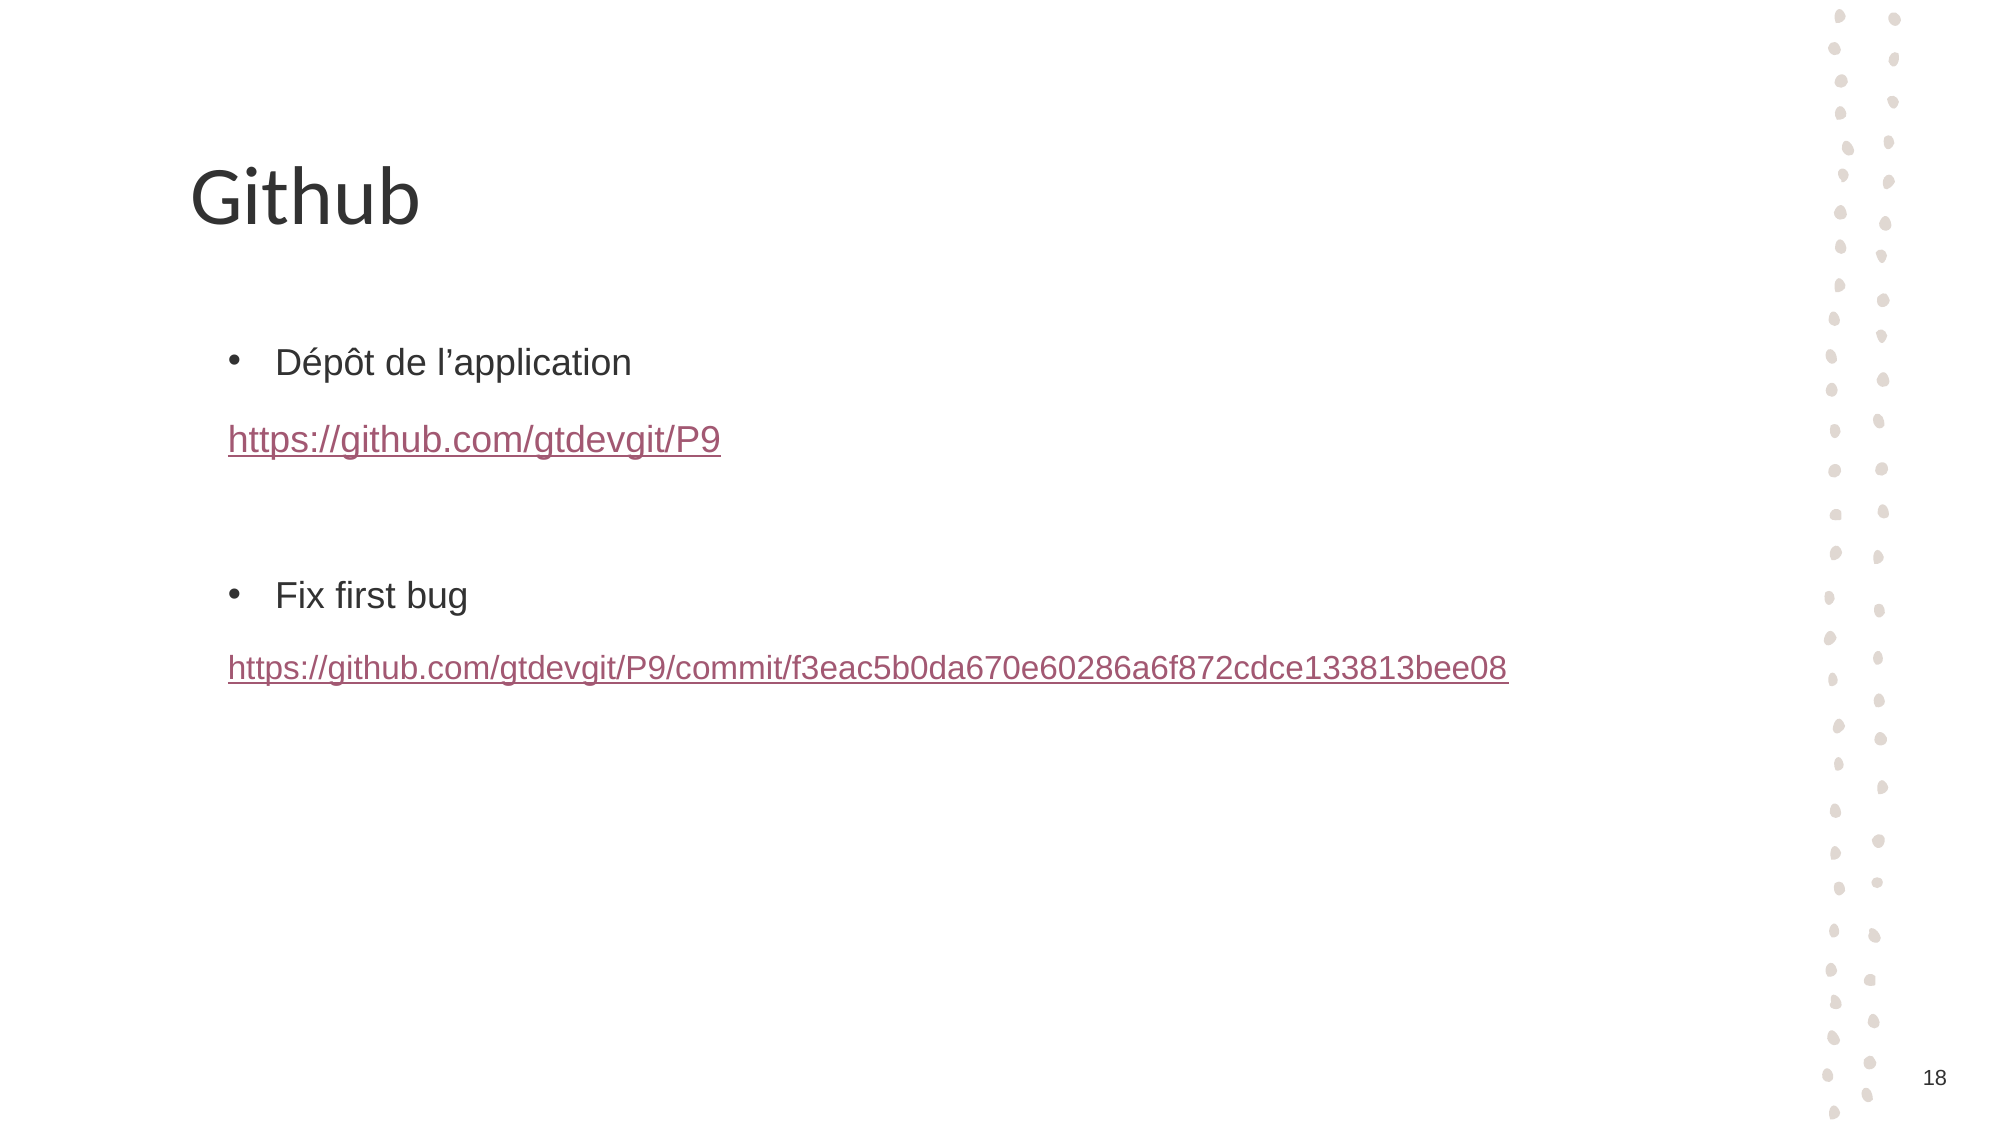

# Github
Dépôt de l’application
https://github.com/gtdevgit/P9

Fix first bug
https://github.com/gtdevgit/P9/commit/f3eac5b0da670e60286a6f872cdce133813bee08

18